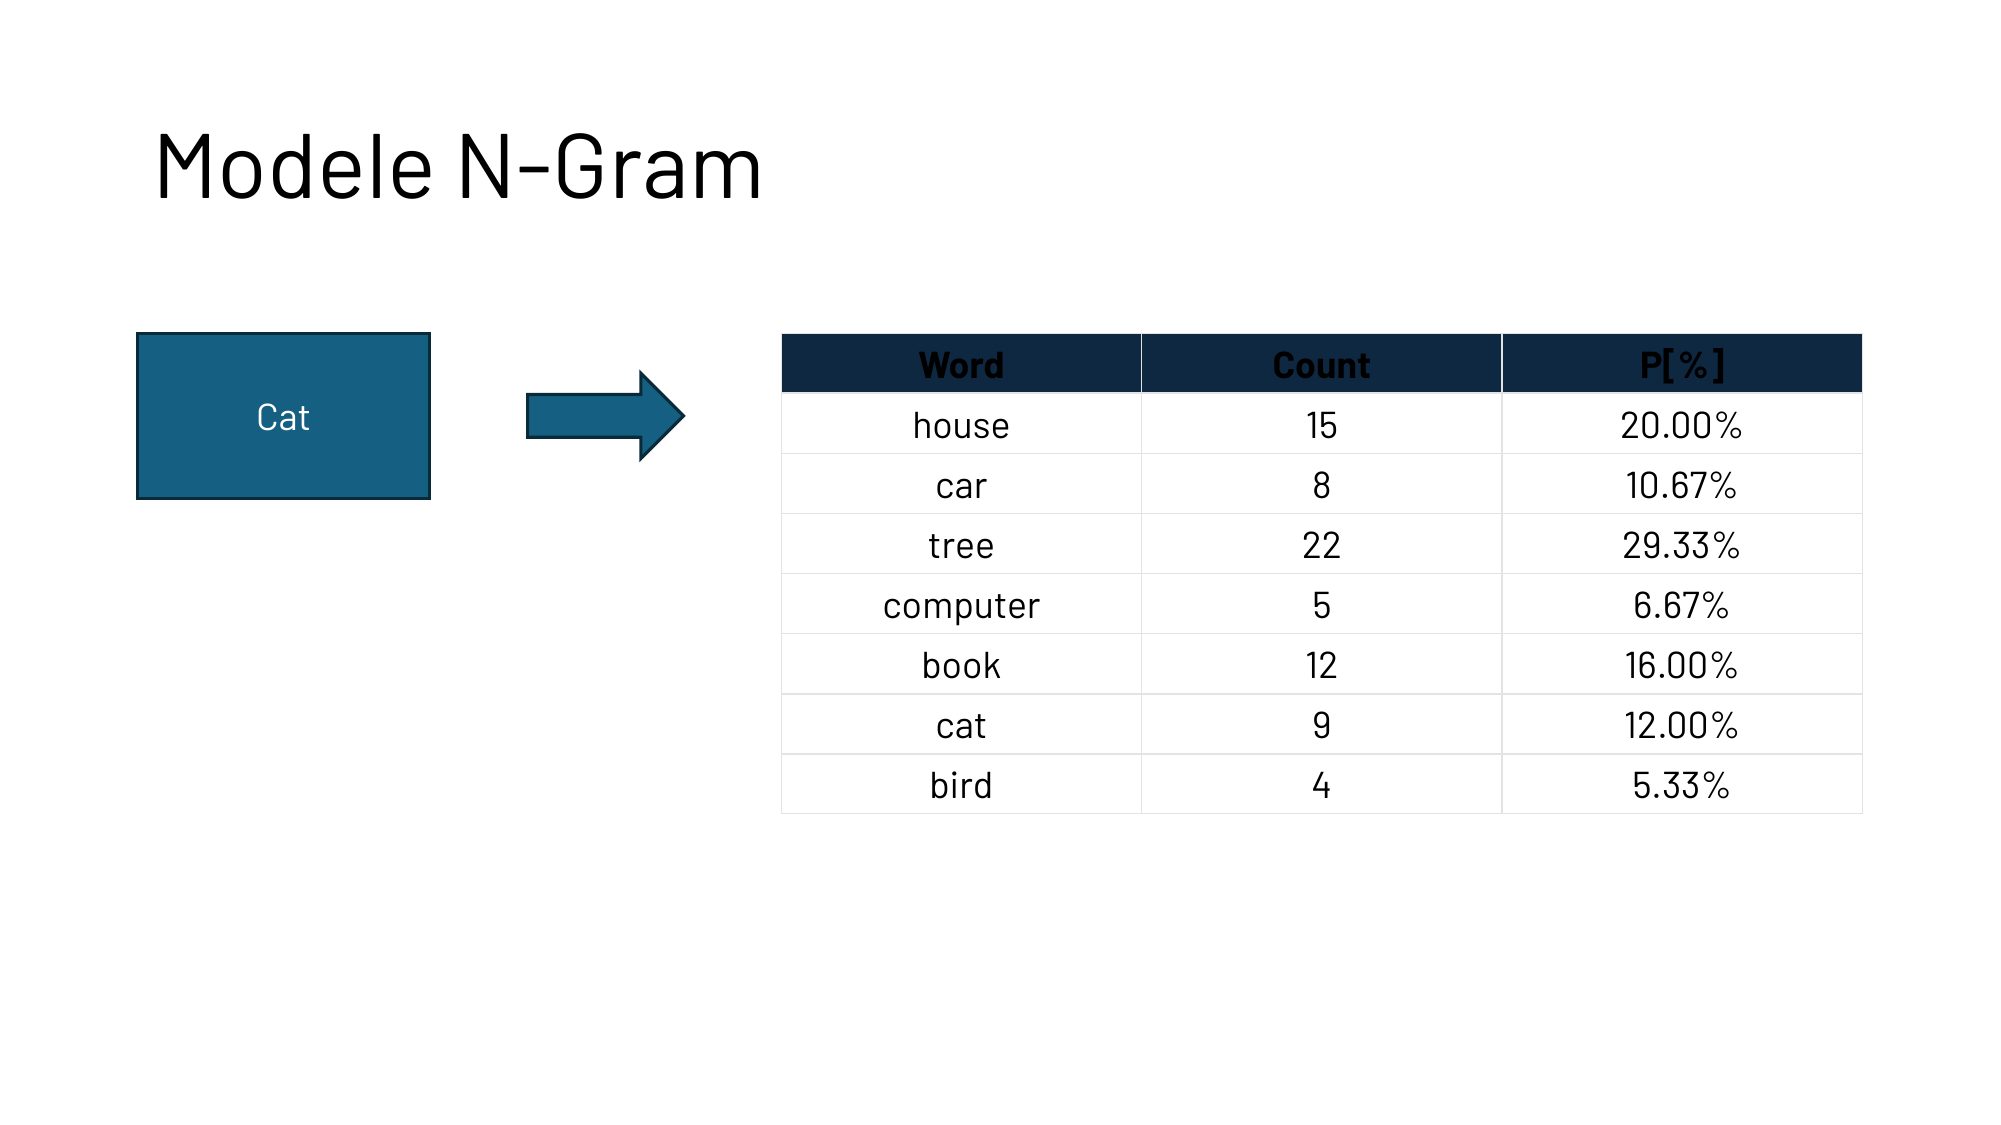

# Modele N-Gram
Cat
| Word | Count | P[%] |
| --- | --- | --- |
| house | 15 | 20.00% |
| car | 8 | 10.67% |
| tree | 22 | 29.33% |
| computer | 5 | 6.67% |
| book | 12 | 16.00% |
| cat | 9 | 12.00% |
| bird | 4 | 5.33% |